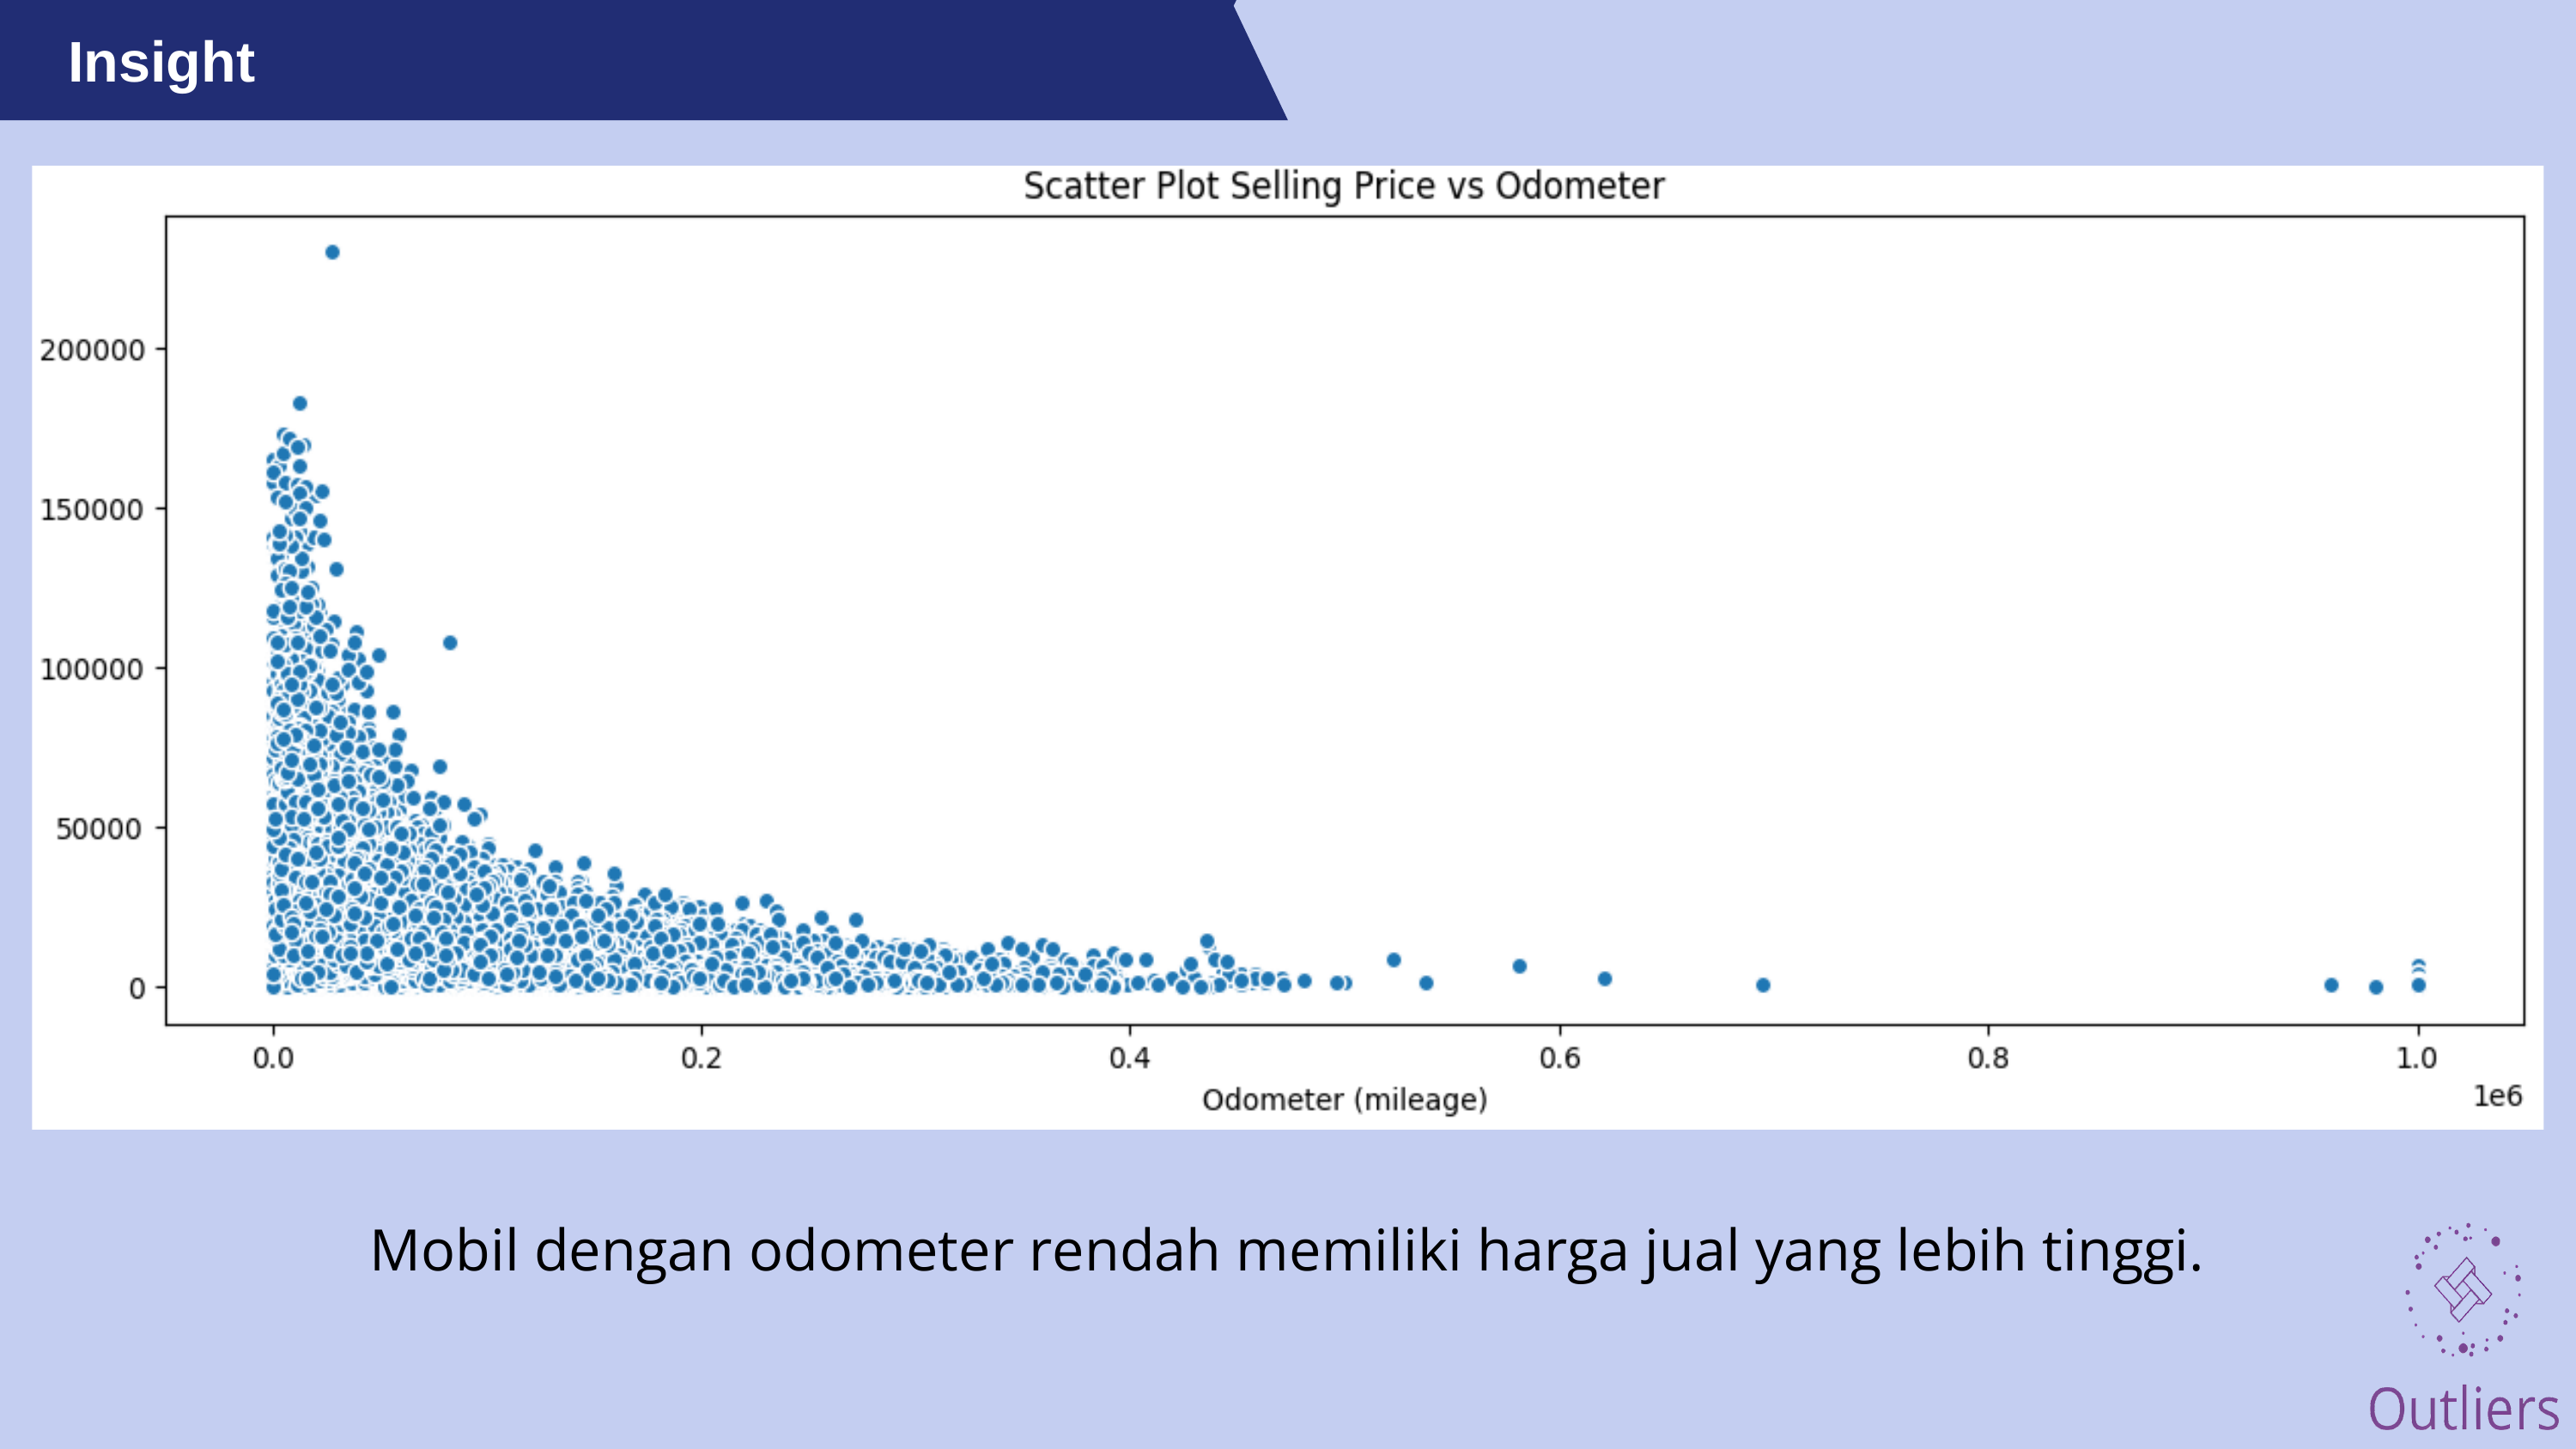

Insight

Mobil dengan odometer rendah memiliki harga jual yang lebih tinggi.